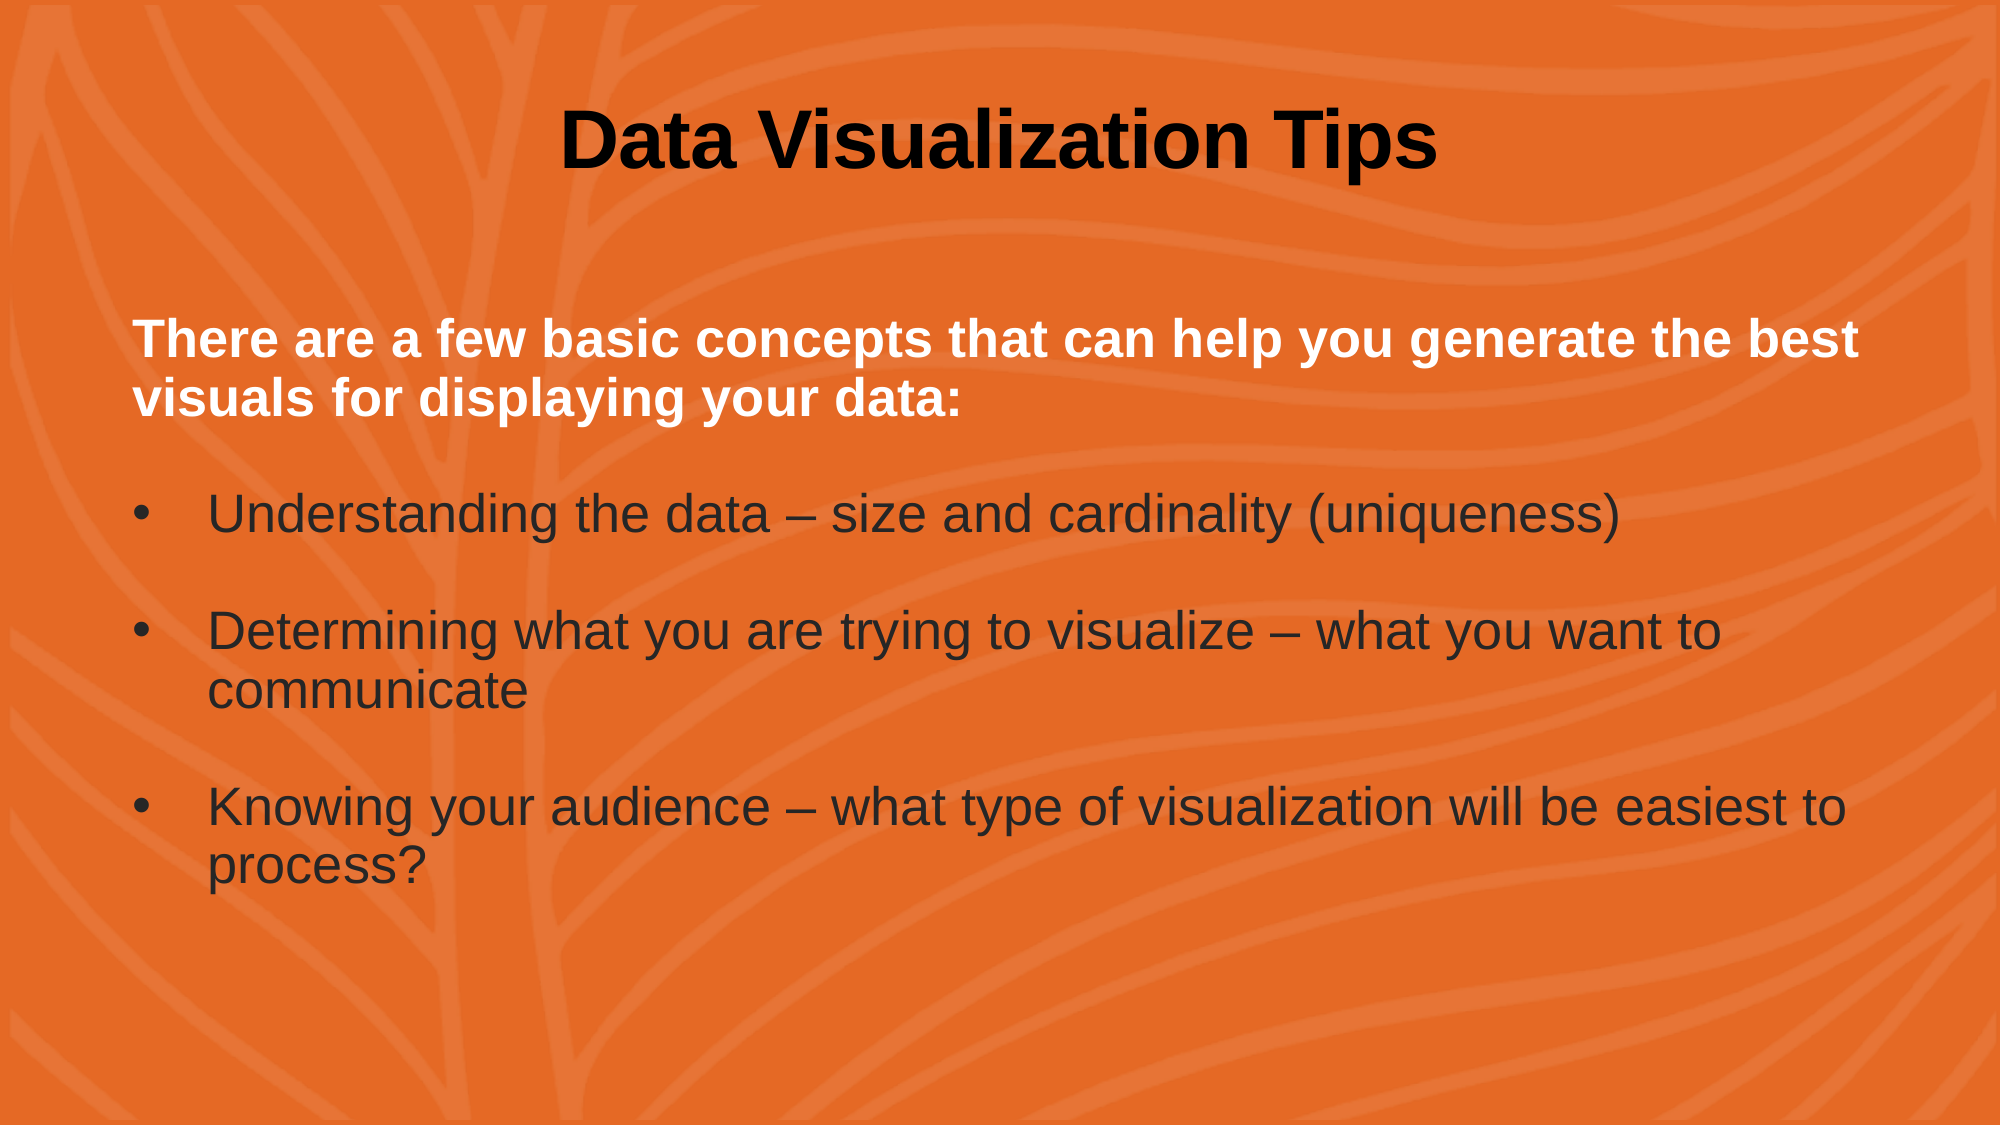

# Data Visualization Tips
There are a few basic concepts that can help you generate the best visuals for displaying your data:

Understanding the data – size and cardinality (uniqueness)

Determining what you are trying to visualize – what you want to communicate

Knowing your audience – what type of visualization will be easiest to process?